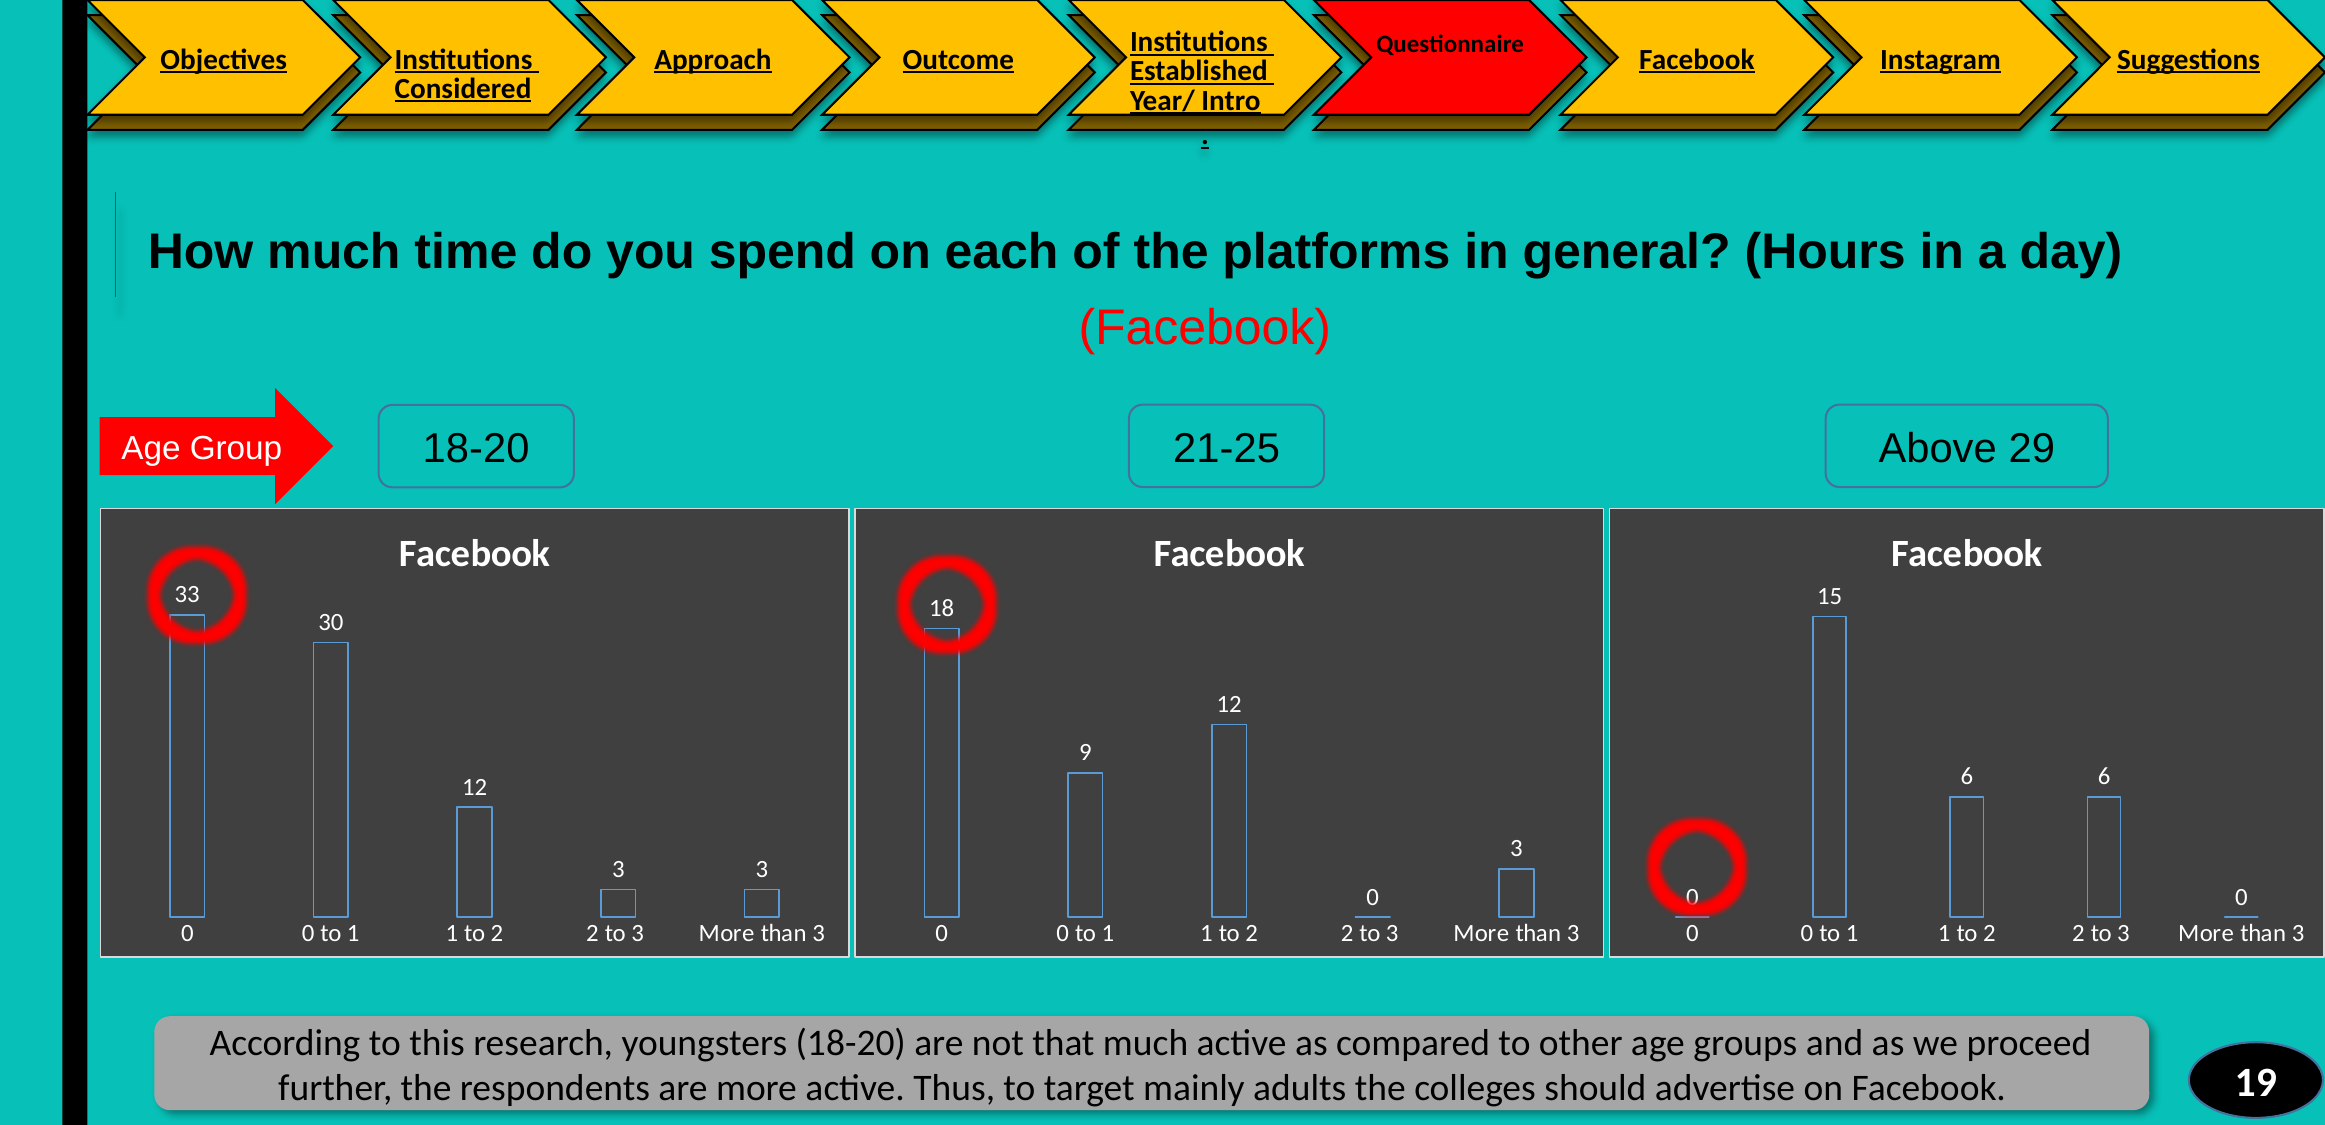

Facebook

Instagram

Suggestions

Objectives

Institutions Considered

Approach

Outcome

Institutions Established Year/ Intro.

Questionnaire

How much time do you spend on each of the platforms in general? (Hours in a day)
(Facebook)
Age Group
Above 29
21-25
18-20

### Chart:

| Category | Facebook |
|---|---|
| 0 | 33.0 |
| 0 to 1 | 30.0 |
| 1 to 2 | 12.0 |
| 2 to 3  | 3.0 |
| More than 3 | 3.0 |

### Chart:

| Category | Facebook |
|---|---|
| 0 | 18.0 |
| 0 to 1 | 9.0 |
| 1 to 2 | 12.0 |
| 2 to 3  | 0.0 |
| More than 3 | 3.0 |

### Chart:

| Category | Facebook |
|---|---|
| 0 | 0.0 |
| 0 to 1 | 15.0 |
| 1 to 2 | 6.0 |
| 2 to 3  | 6.0 |
| More than 3 | 0.0 |
According to this research, youngsters (18-20) are not that much active as compared to other age groups and as we proceed further, the respondents are more active. Thus, to target mainly adults the colleges should advertise on Facebook.
19